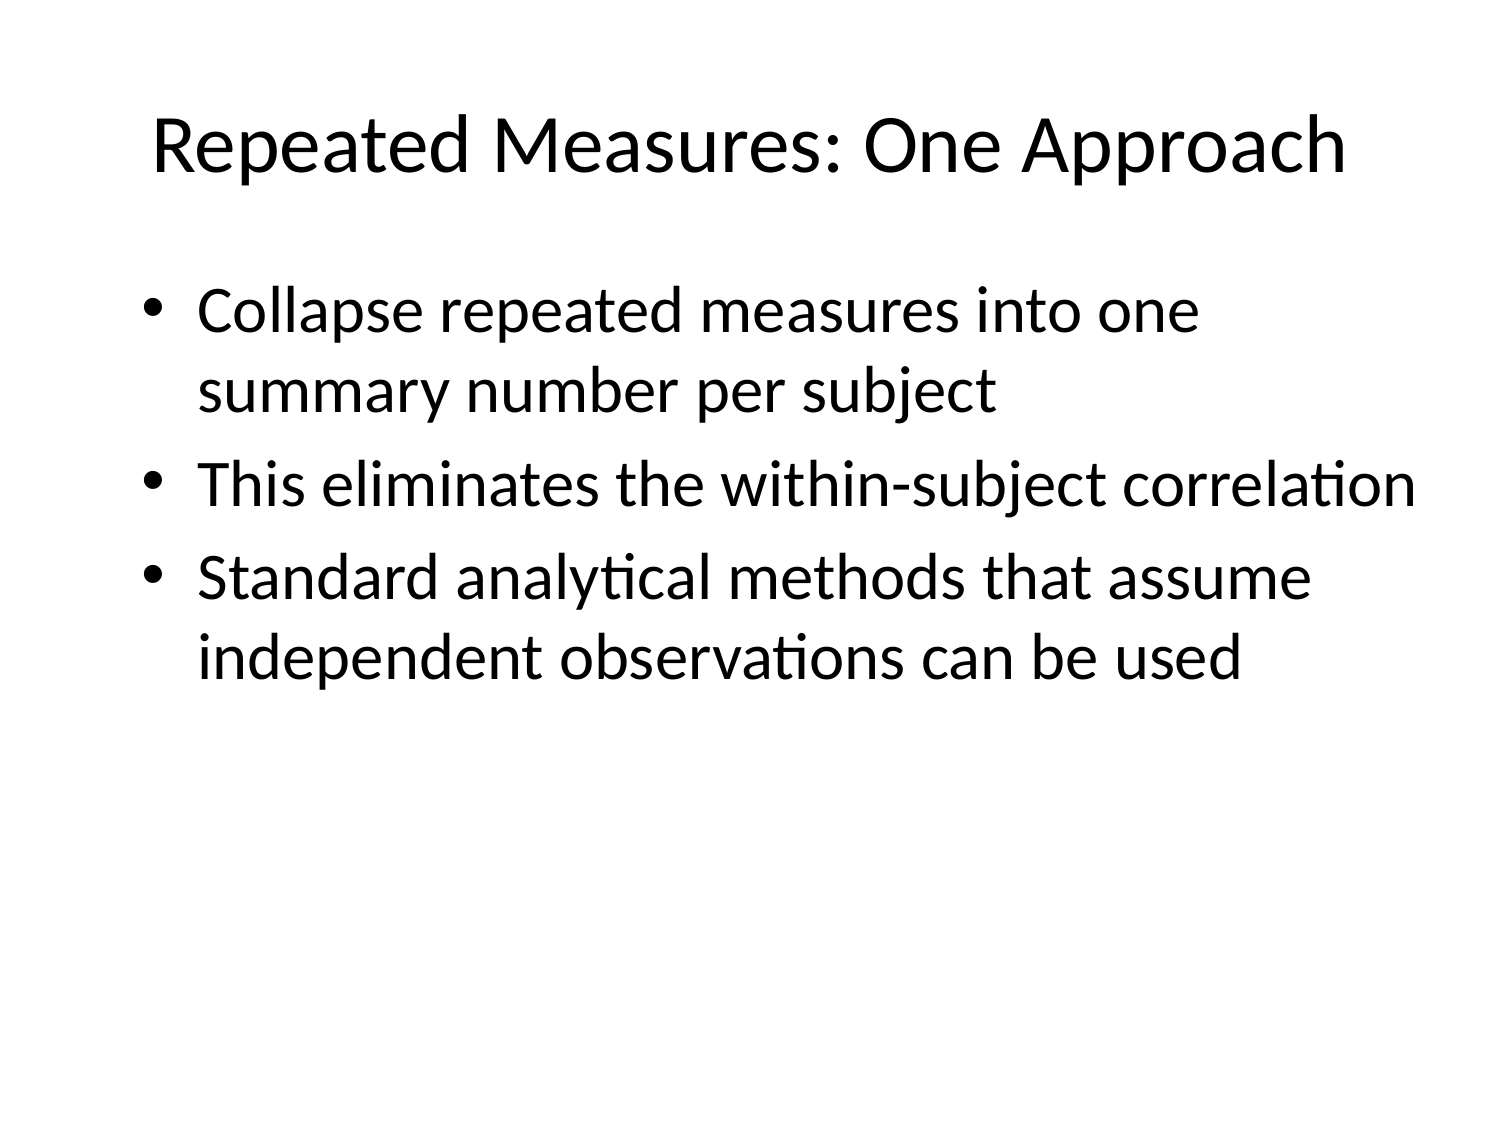

# Repeated Measures: One Approach
Collapse repeated measures into one summary number per subject
This eliminates the within-subject correlation
Standard analytical methods that assume independent observations can be used